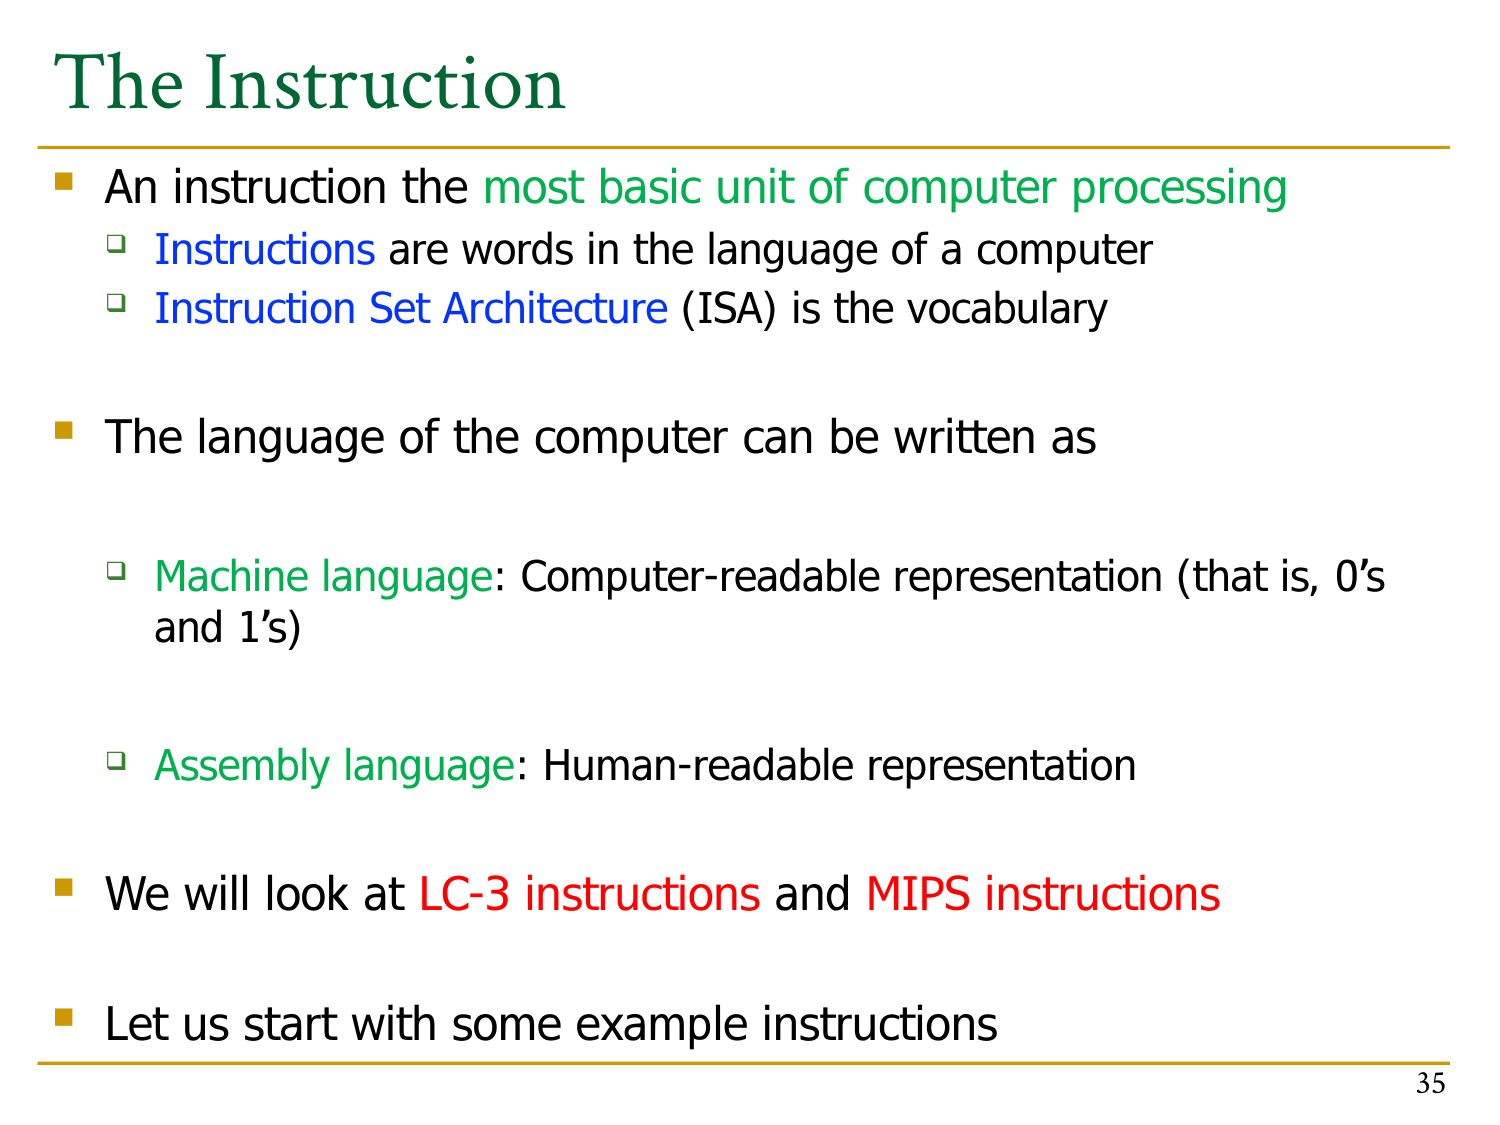

# The Instruction
An instruction the most basic unit of computer processing
Instructions are words in the language of a computer
Instruction Set Architecture (ISA) is the vocabulary

The language of the computer can be written as

Machine language: Computer-readable representation (that is, 0’s and 1’s)

Assembly language: Human-readable representation

We will look at LC-3 instructions and MIPS instructions

Let us start with some example instructions

35